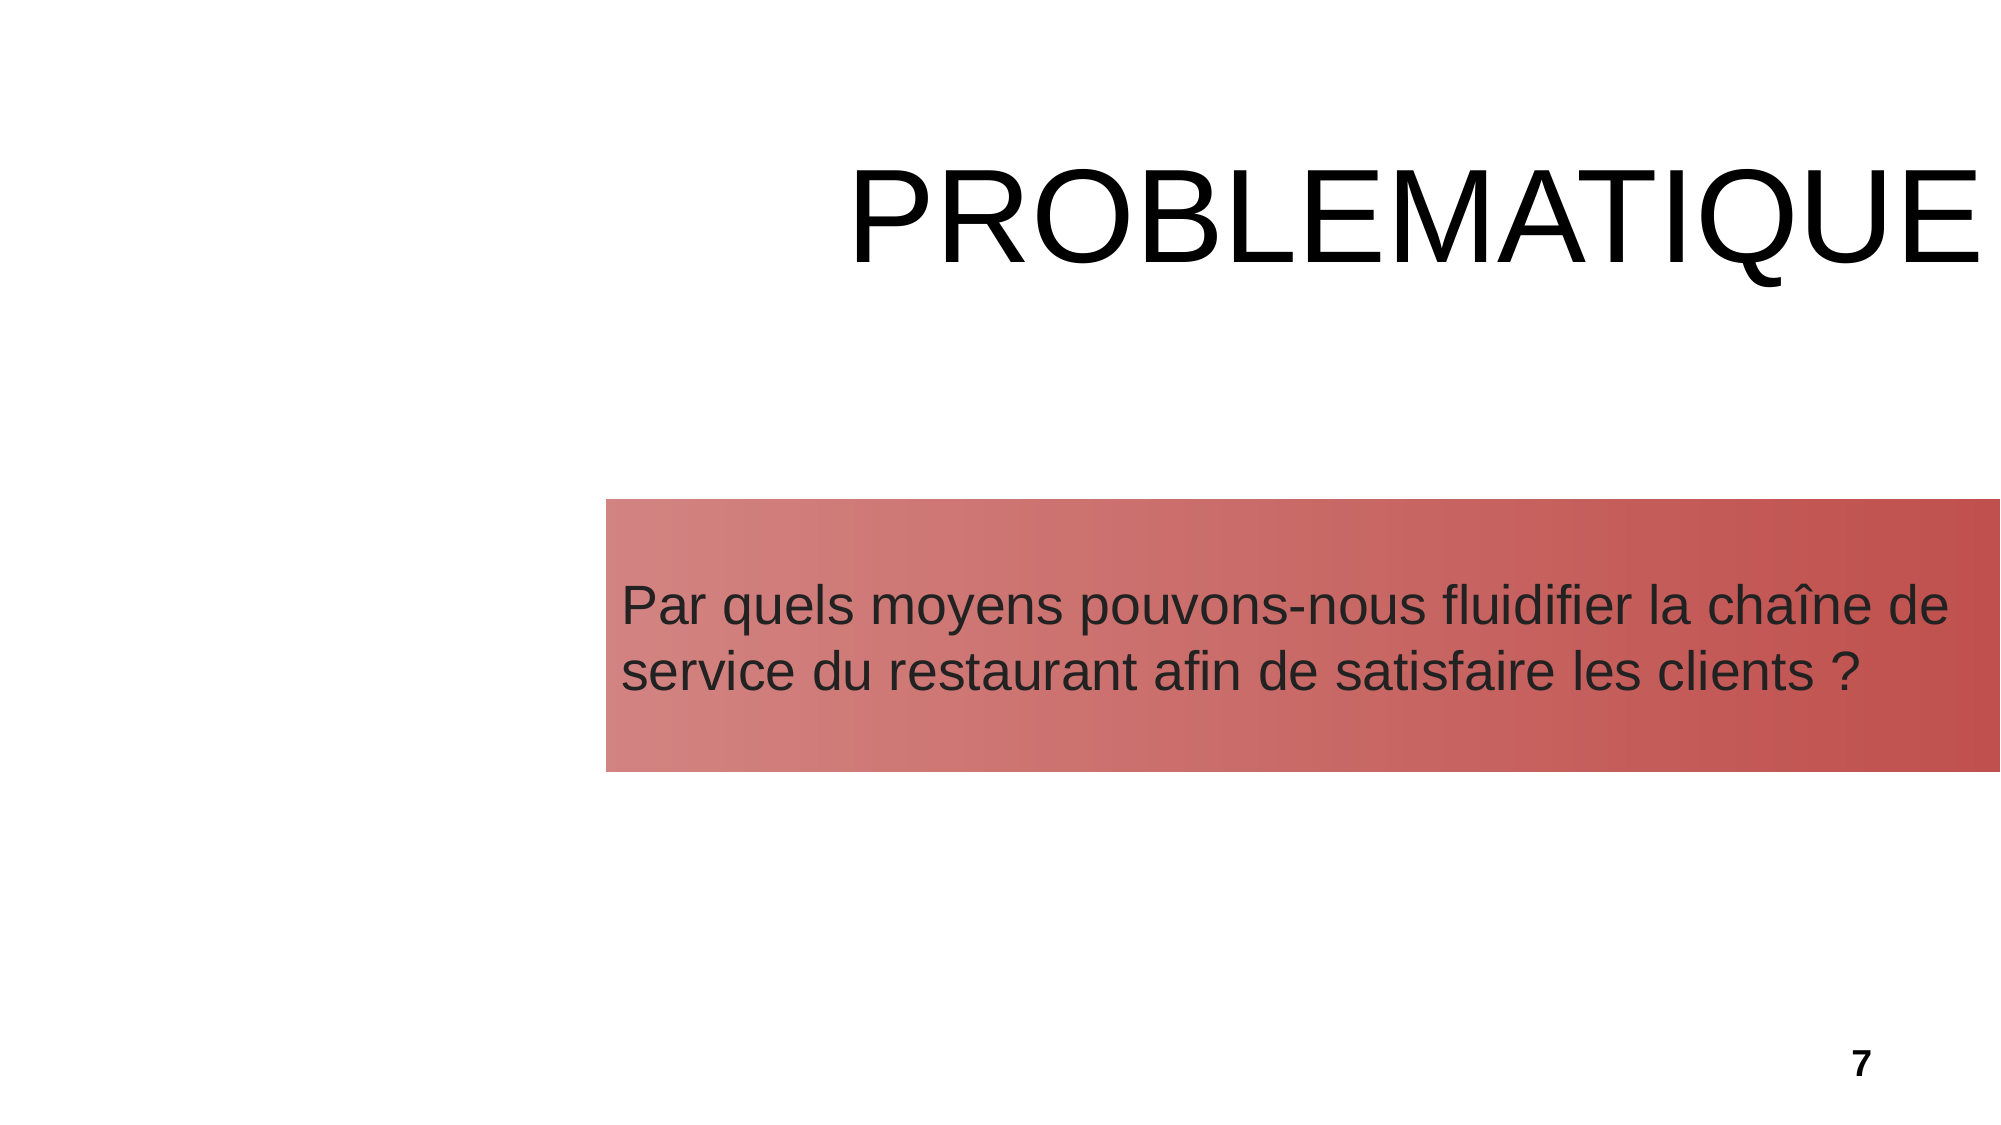

PROBLEMATIQUE

Par quels moyens pouvons-nous fluidifier la chaîne de service du restaurant afin de satisfaire les clients ?
7